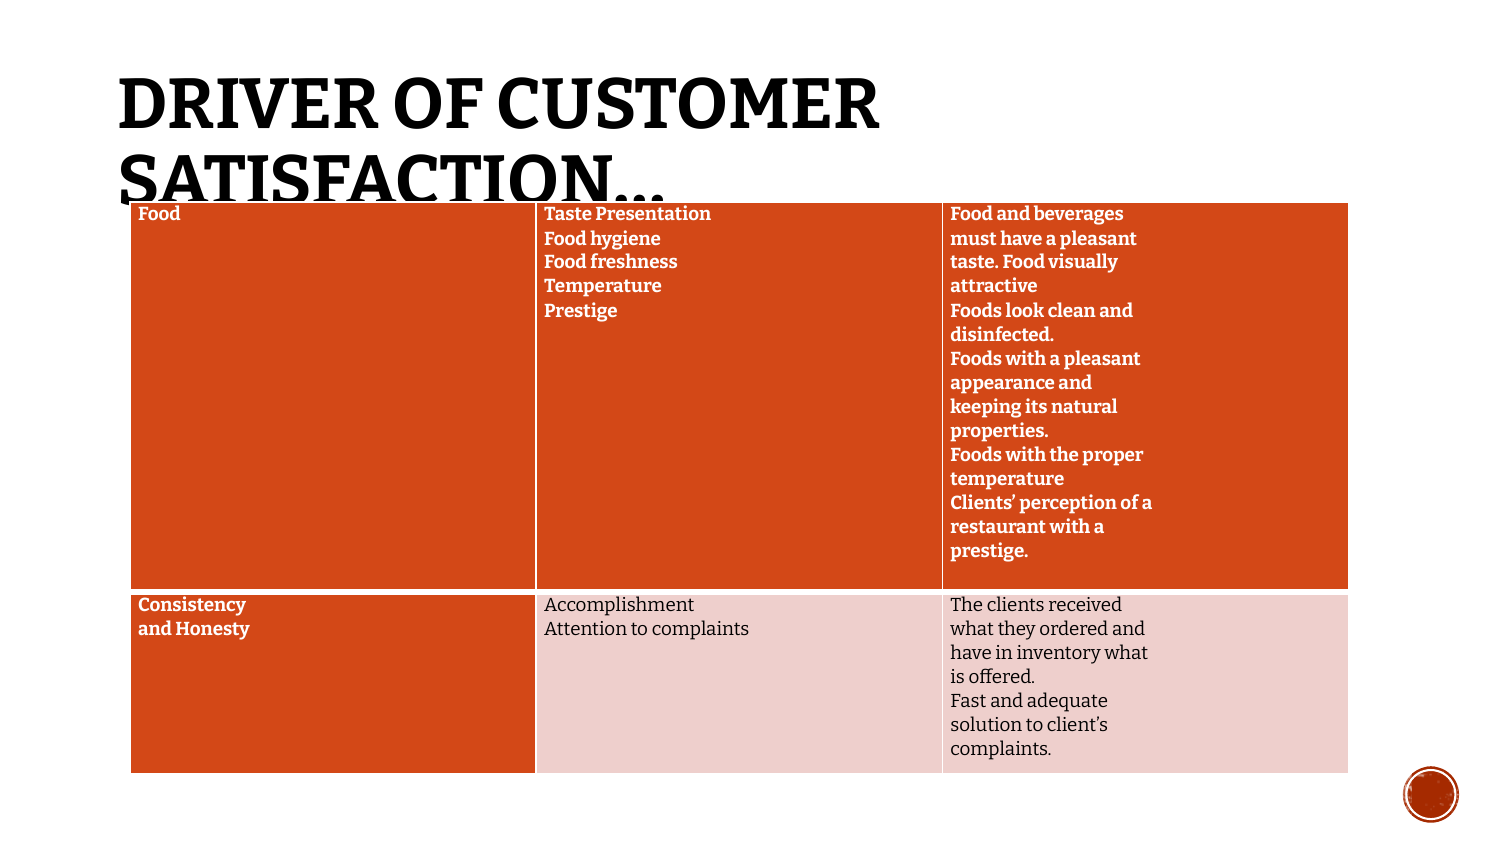

# Driver of Customer Satisfaction…
| Food | Taste Presentation Food hygiene Food freshness Temperature Prestige | Food and beverages must have a pleasant taste. Food visually attractive Foods look clean and disinfected. Foods with a pleasant appearance and keeping its natural properties. Foods with the proper temperature Clients’ perception of a restaurant with a prestige. |
| --- | --- | --- |
| Consistency and Honesty | Accomplishment Attention to complaints | The clients received what they ordered and have in inventory what is offered. Fast and adequate solution to client’s complaints. |